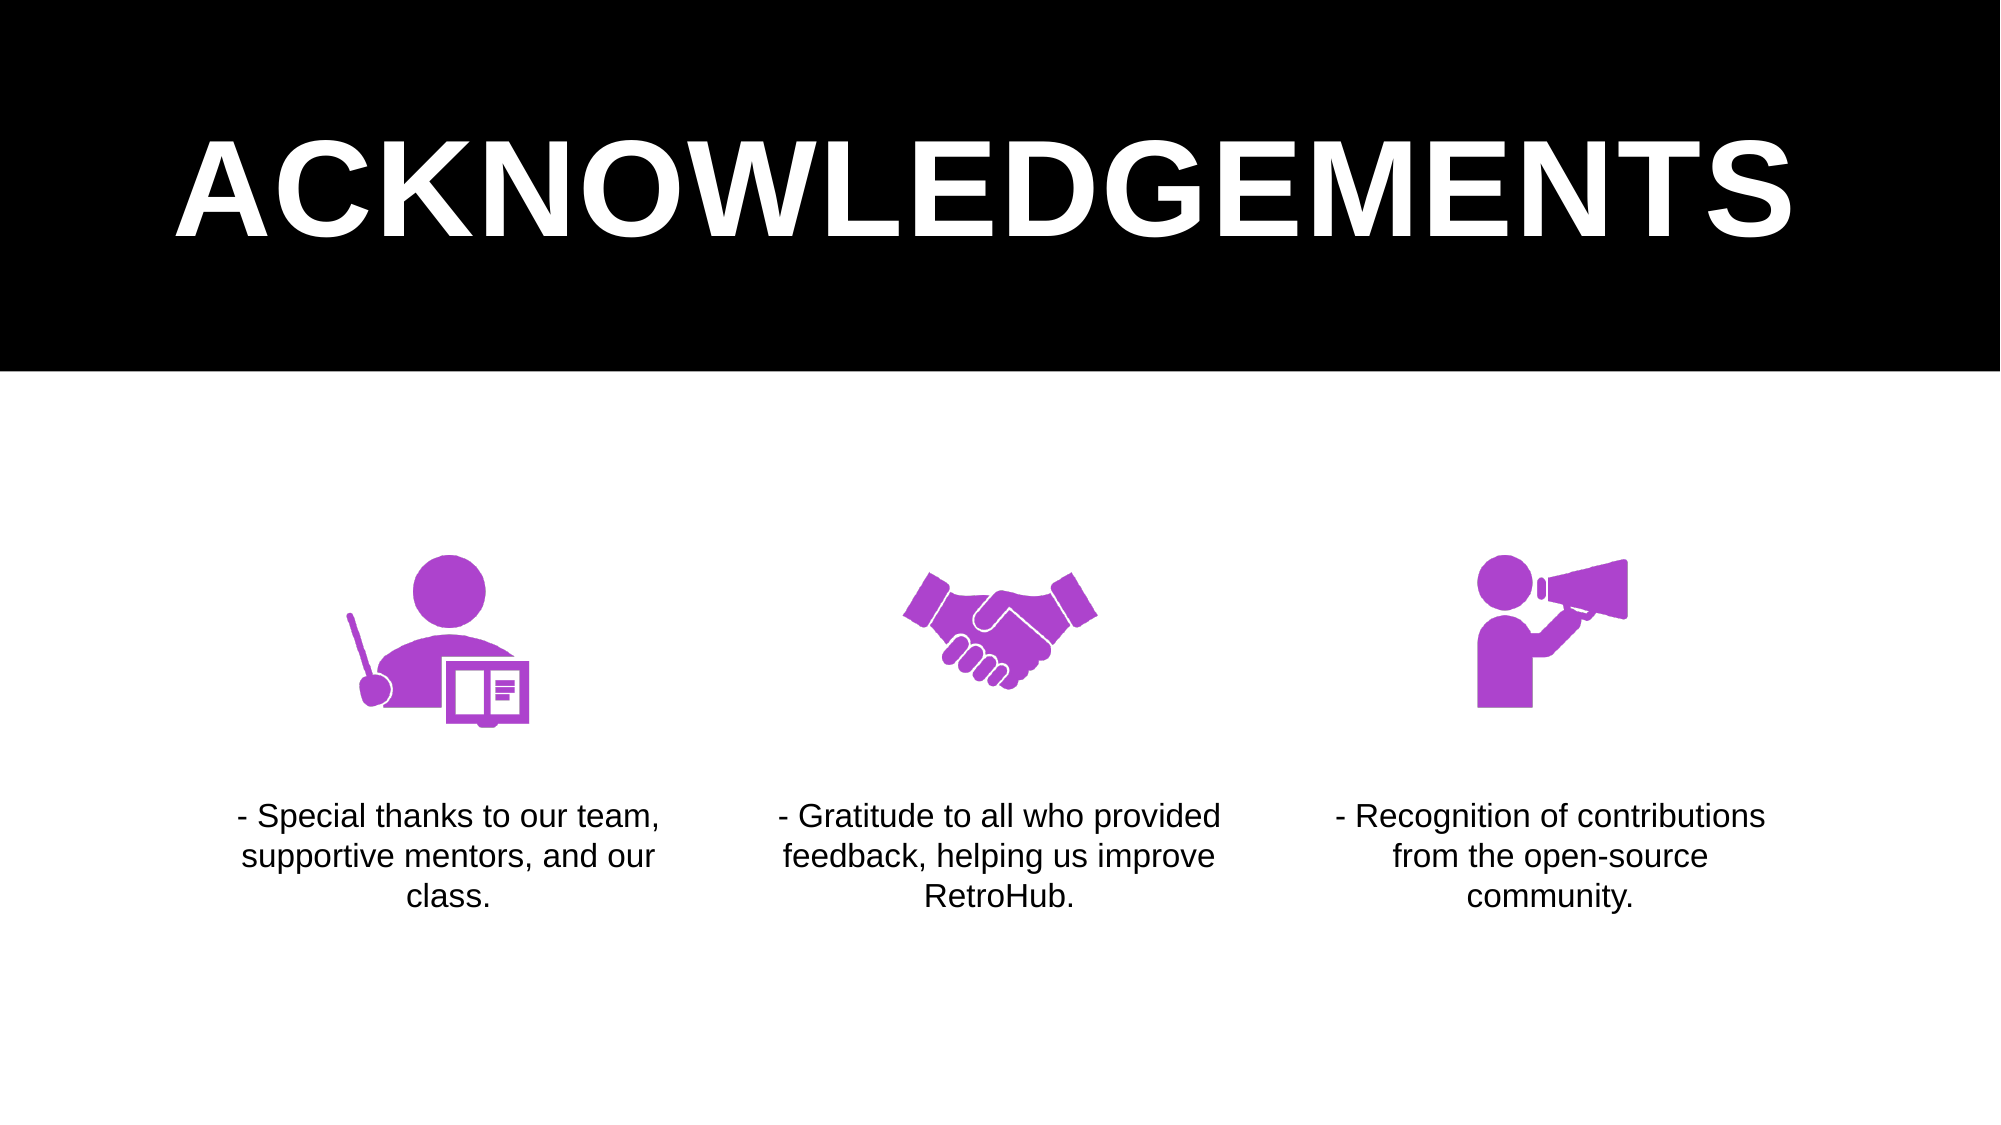

# Acknowledgements
- Special thanks to our team, supportive mentors, and our class.
- Gratitude to all who provided feedback, helping us improve RetroHub.
- Recognition of contributions from the open-source community.